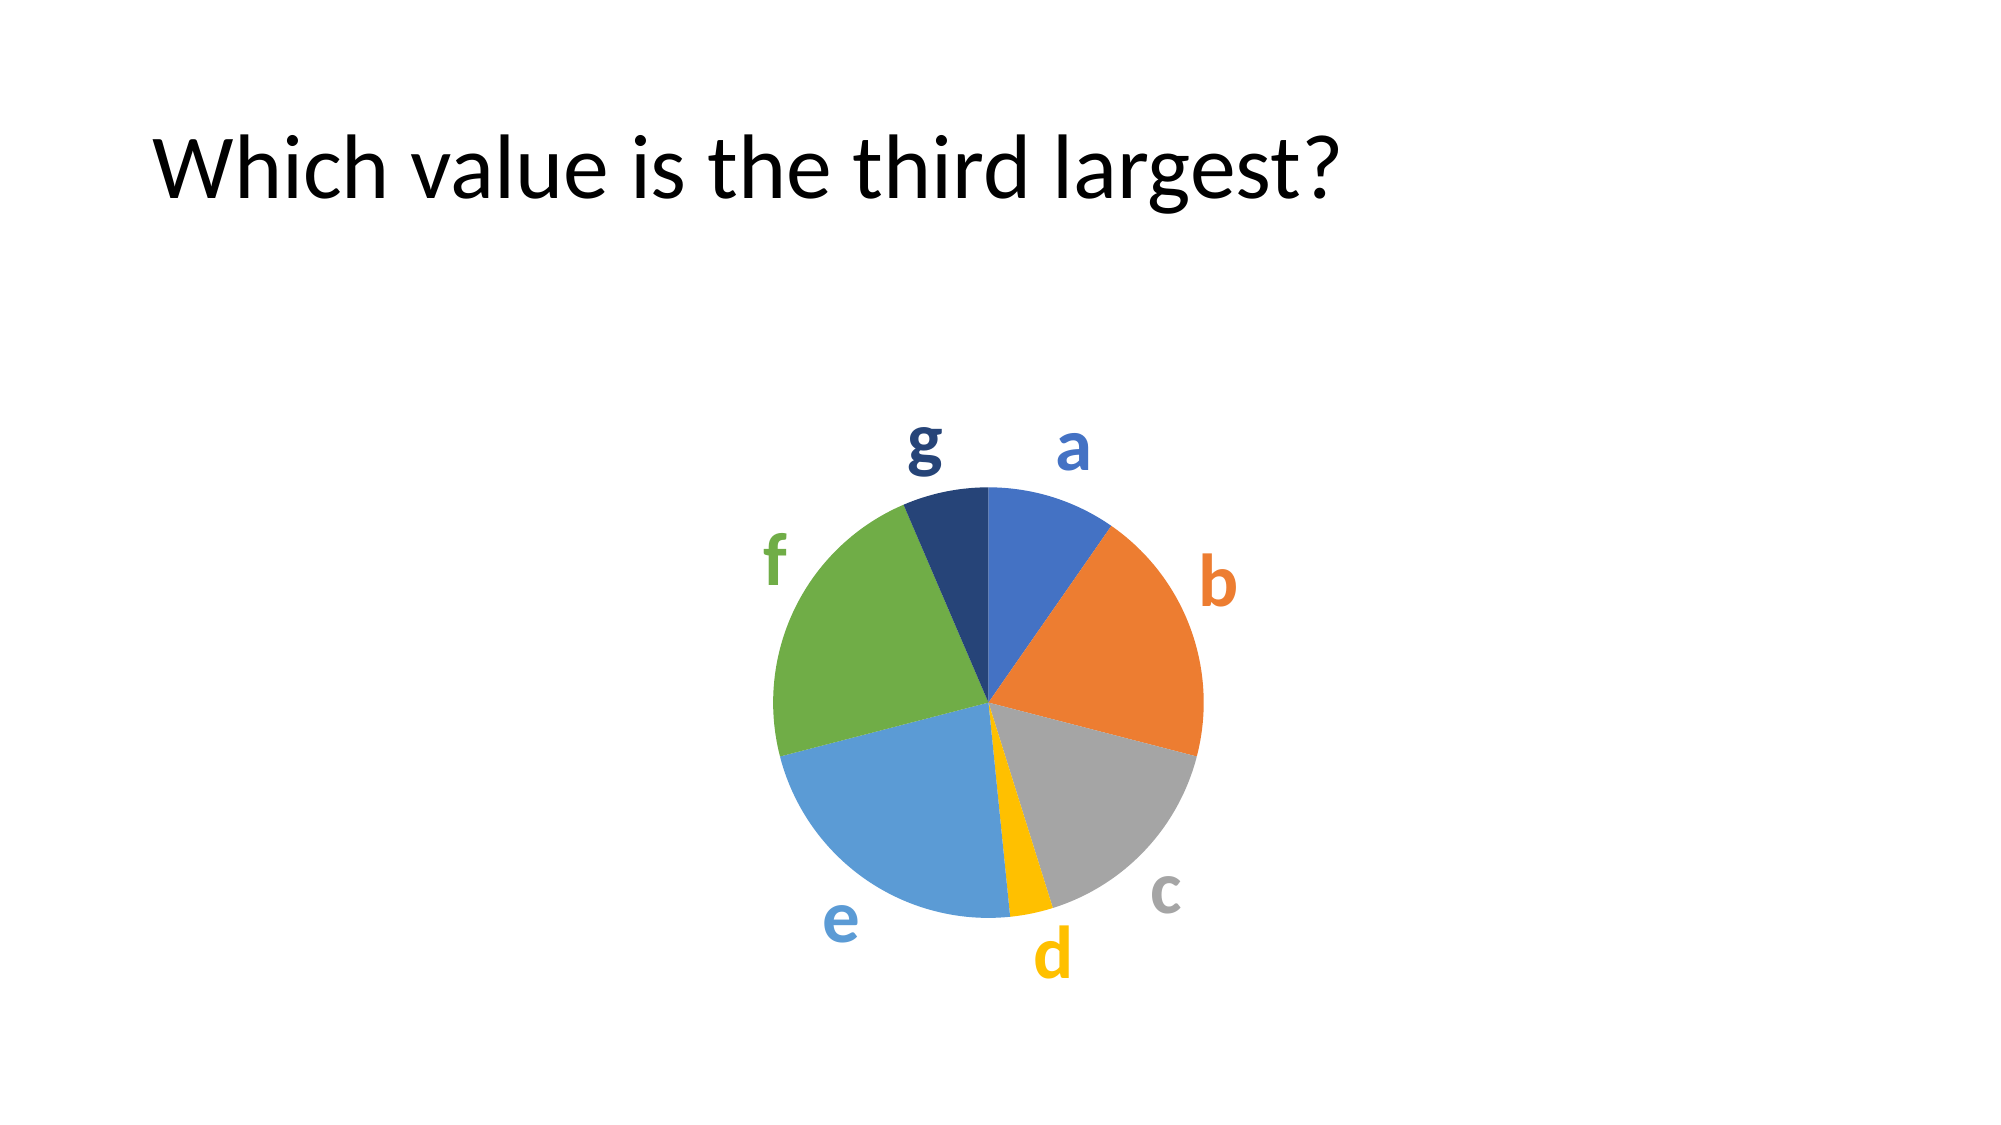

# Which value is the third largest?

### Chart:

| Category |     |
|---|---|
| a | 3.0 |
| b | 6.0 |
| c | 5.0 |
| d | 1.0 |
| e | 7.0 |
| f | 7.0 |
| g | 2.0 |